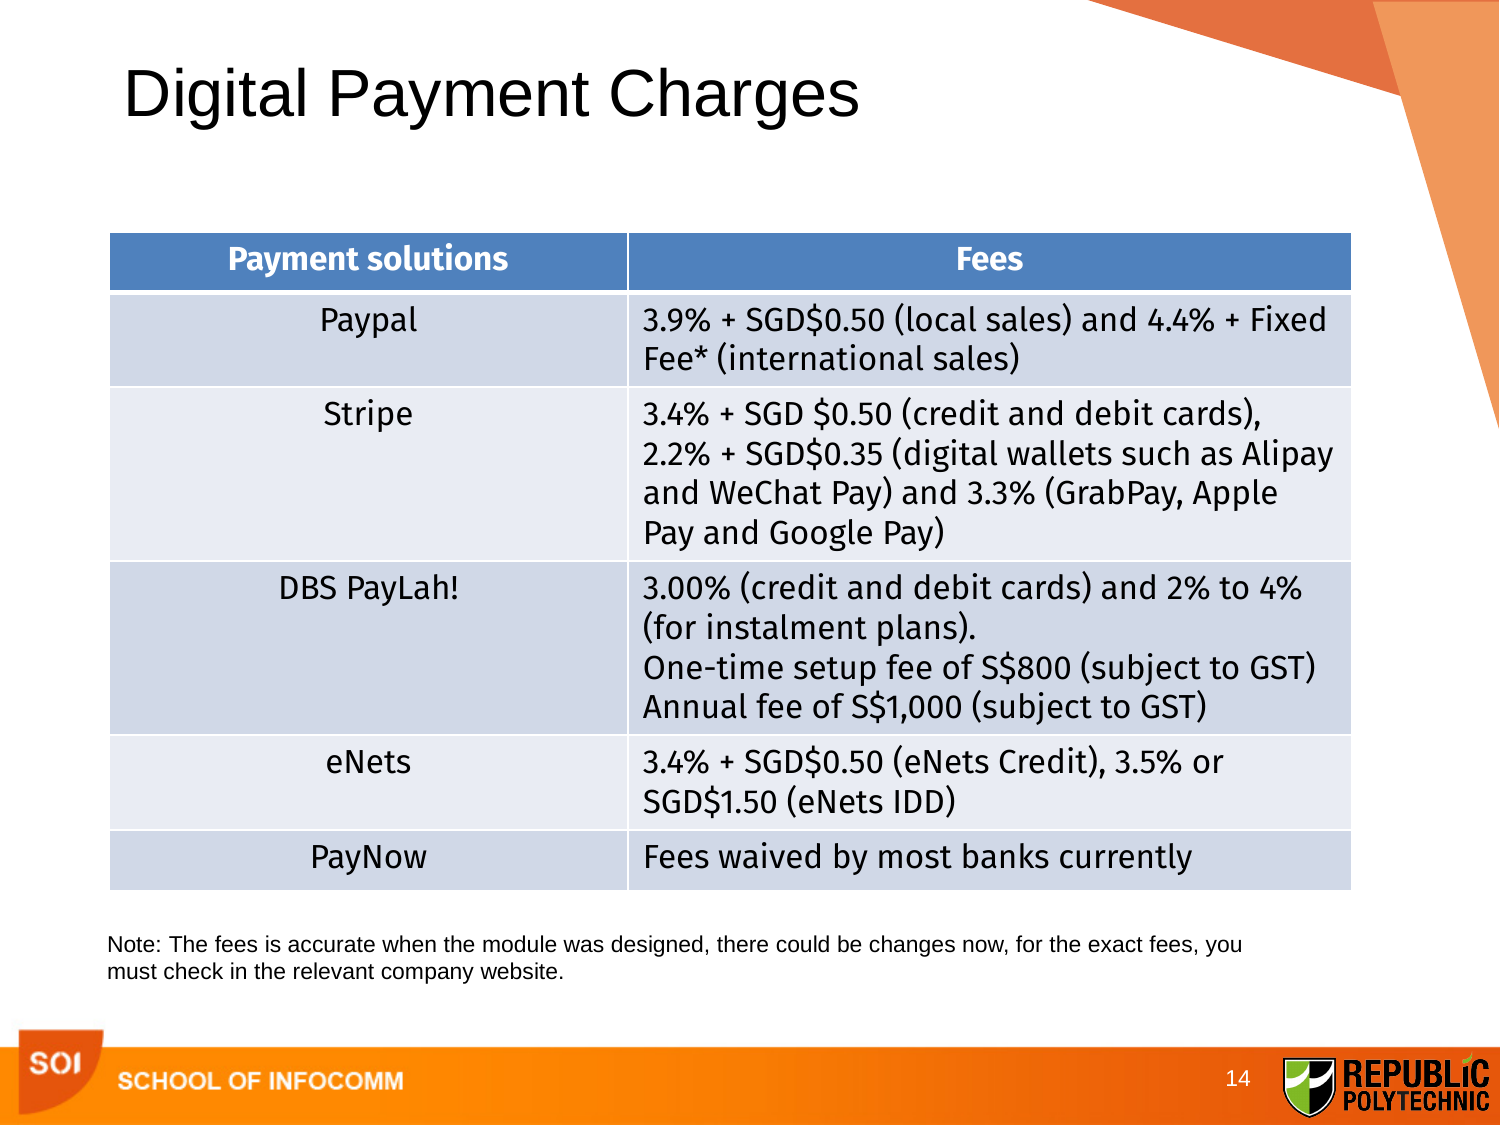

# Digital Payment Charges
| Payment solutions | Fees |
| --- | --- |
| Paypal | 3.9% + SGD$0.50 (local sales) and 4.4% + Fixed Fee\* (international sales) |
| Stripe | 3.4% + SGD $0.50 (credit and debit cards), 2.2% + SGD$0.35 (digital wallets such as Alipay and WeChat Pay) and 3.3% (GrabPay, Apple Pay and Google Pay) |
| DBS PayLah! | 3.00% (credit and debit cards) and 2% to 4% (for instalment plans). One-time setup fee of S$800 (subject to GST) Annual fee of S$1,000 (subject to GST) |
| eNets | 3.4% + SGD$0.50 (eNets Credit), 3.5% or SGD$1.50 (eNets IDD) |
| PayNow | Fees waived by most banks currently |
Note: The fees is accurate when the module was designed, there could be changes now, for the exact fees, you must check in the relevant company website.
14